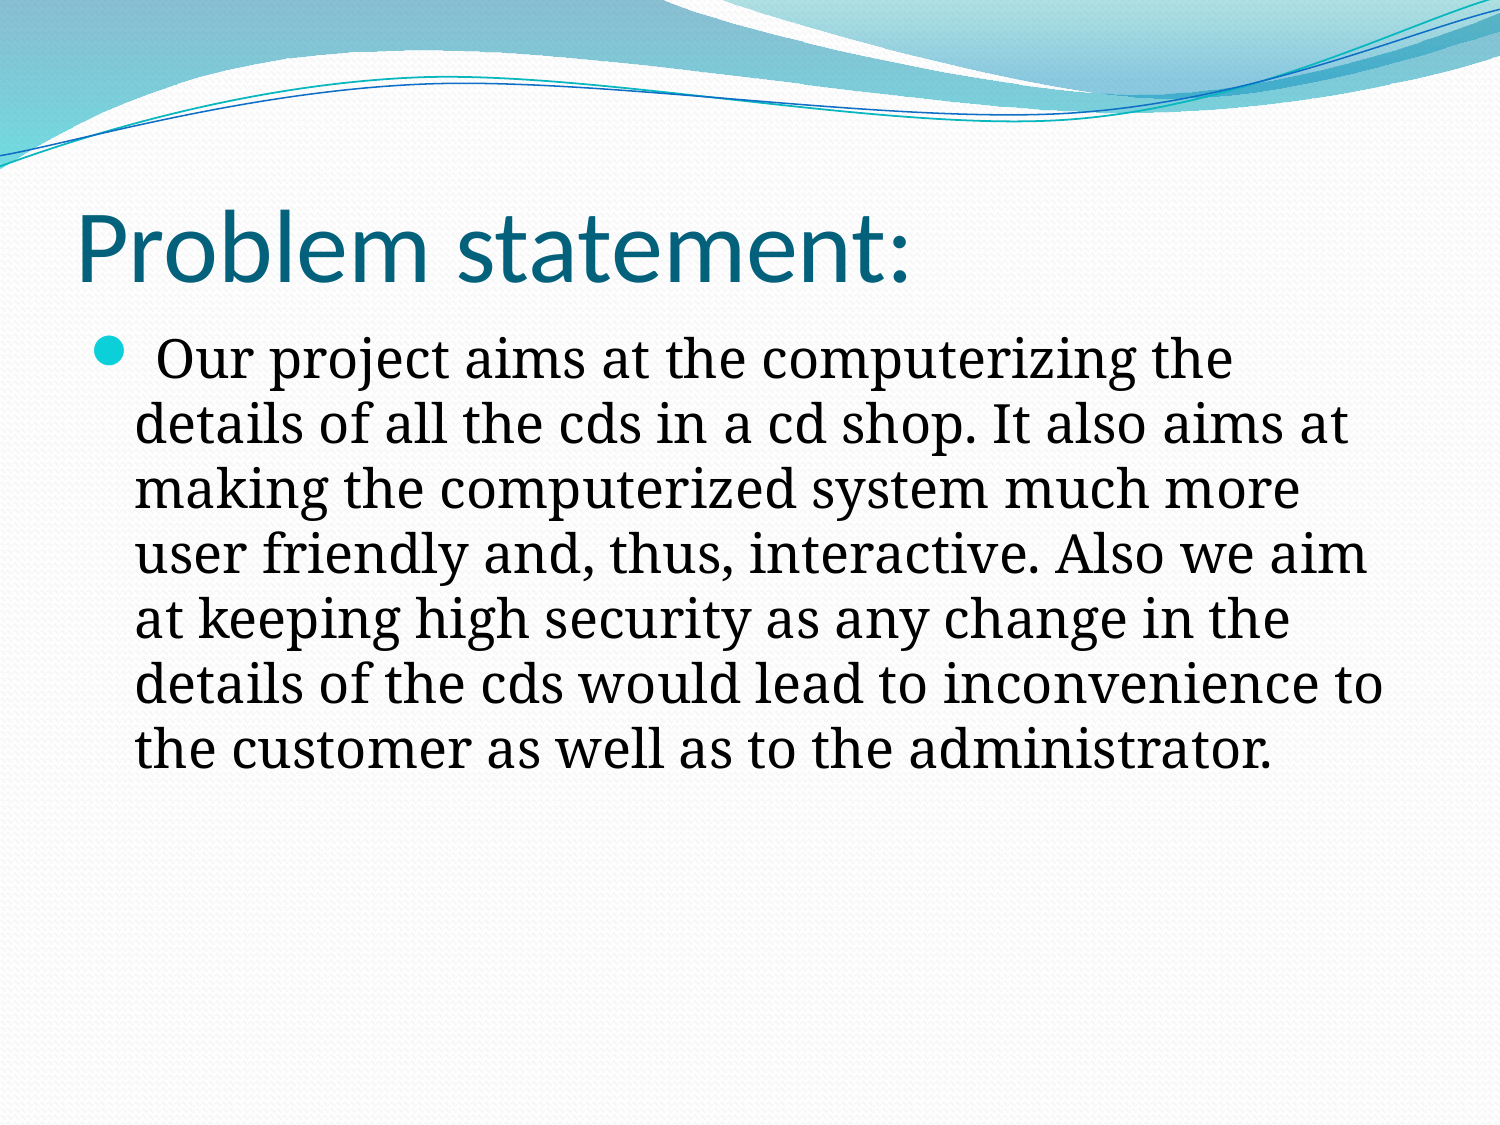

# Problem statement:
 Our project aims at the computerizing the details of all the cds in a cd shop. It also aims at making the computerized system much more user friendly and, thus, interactive. Also we aim at keeping high security as any change in the details of the cds would lead to inconvenience to the customer as well as to the administrator.